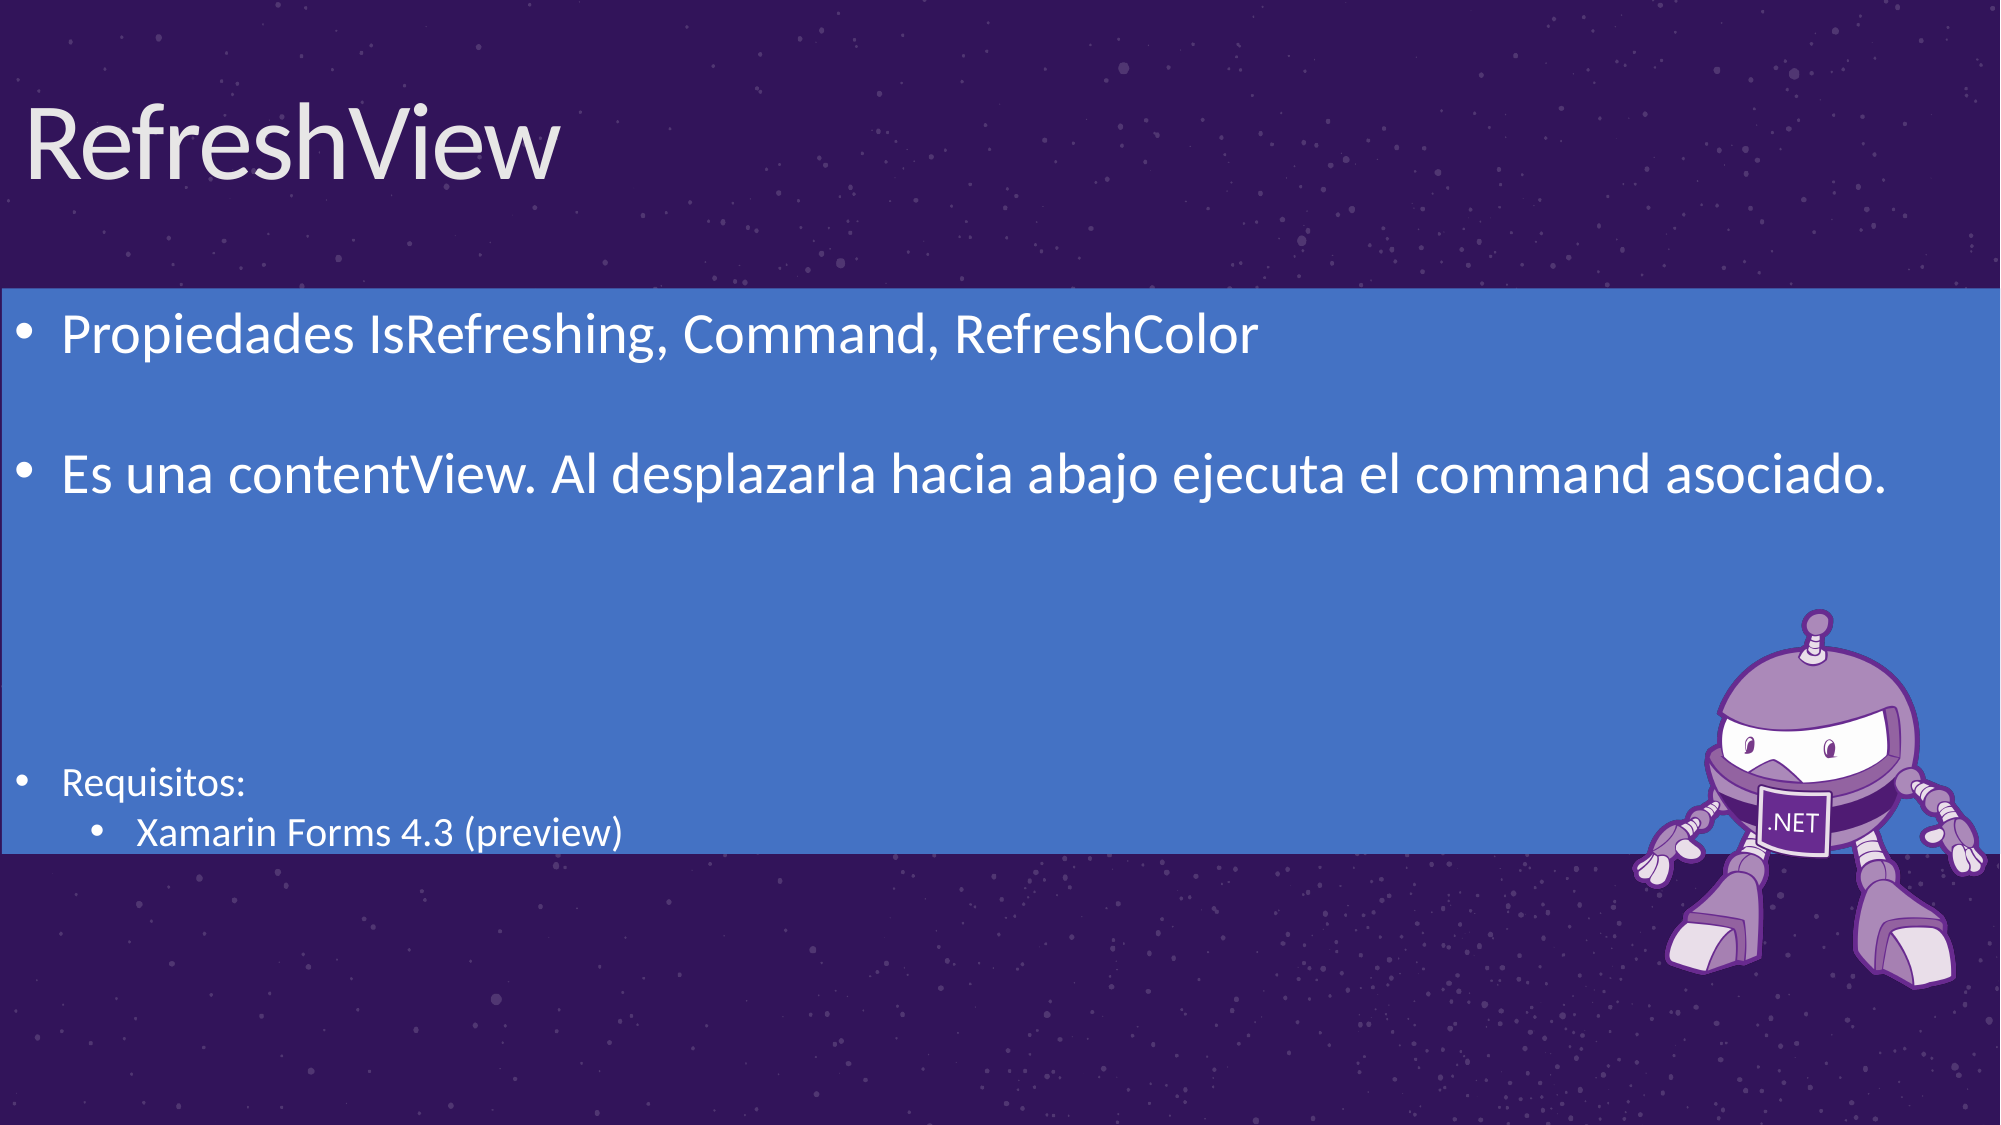

# RefreshView
Propiedades IsRefreshing, Command, RefreshColor

Es una contentView. Al desplazarla hacia abajo ejecuta el command asociado.

Requisitos:
Xamarin Forms 4.3 (preview)